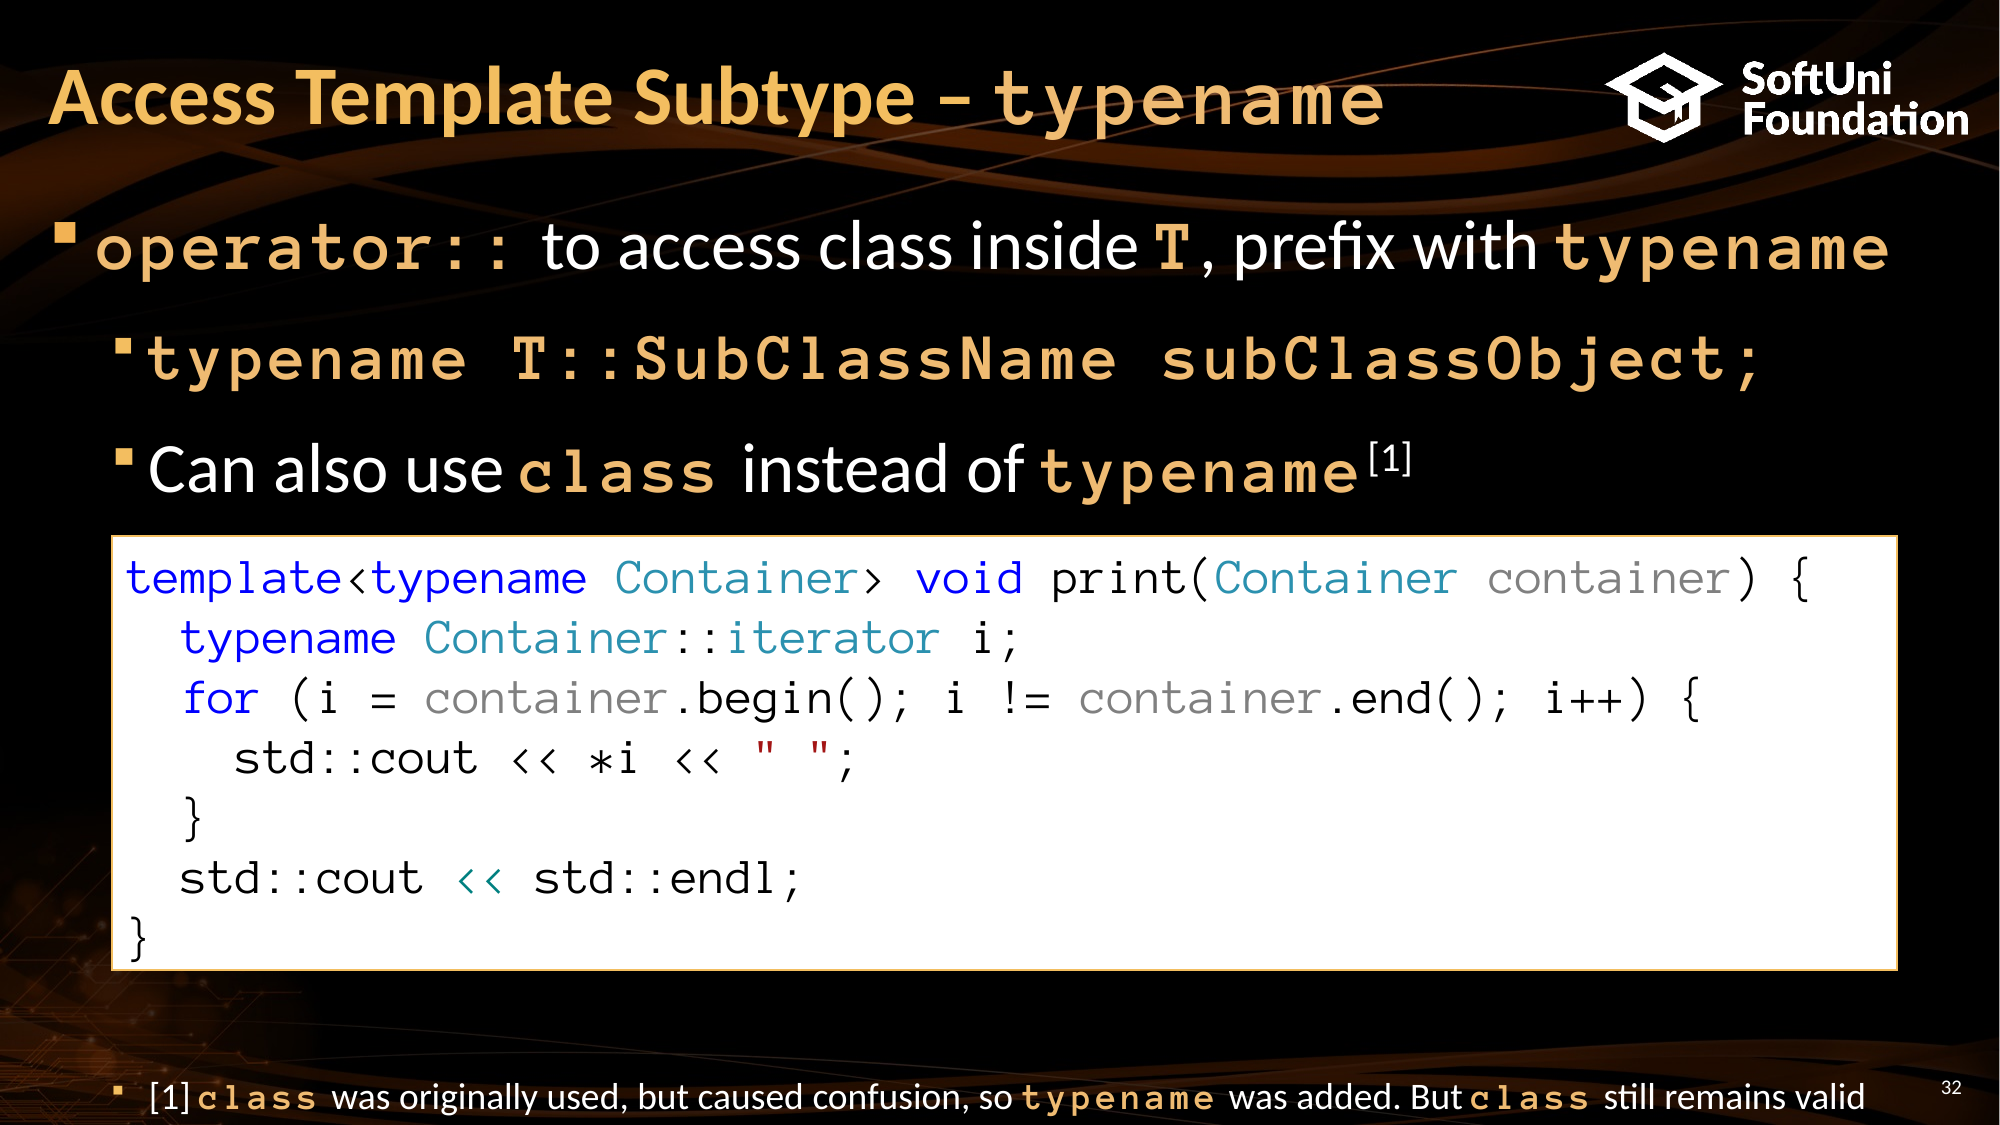

# Access Template Subtype – typename
operator:: to access class inside T, prefix with typename
typename T::SubClassName subClassObject;
Can also use class instead of typename[1]

[1] class was originally used, but caused confusion, so typename was added. But class still remains valid
template<typename Container> void print(Container container) {
  typename Container::iterator i;
  for (i = container.begin(); i != container.end(); i++) {
    std::cout << *i << " ";
  }
  std::cout << std::endl;
}
32